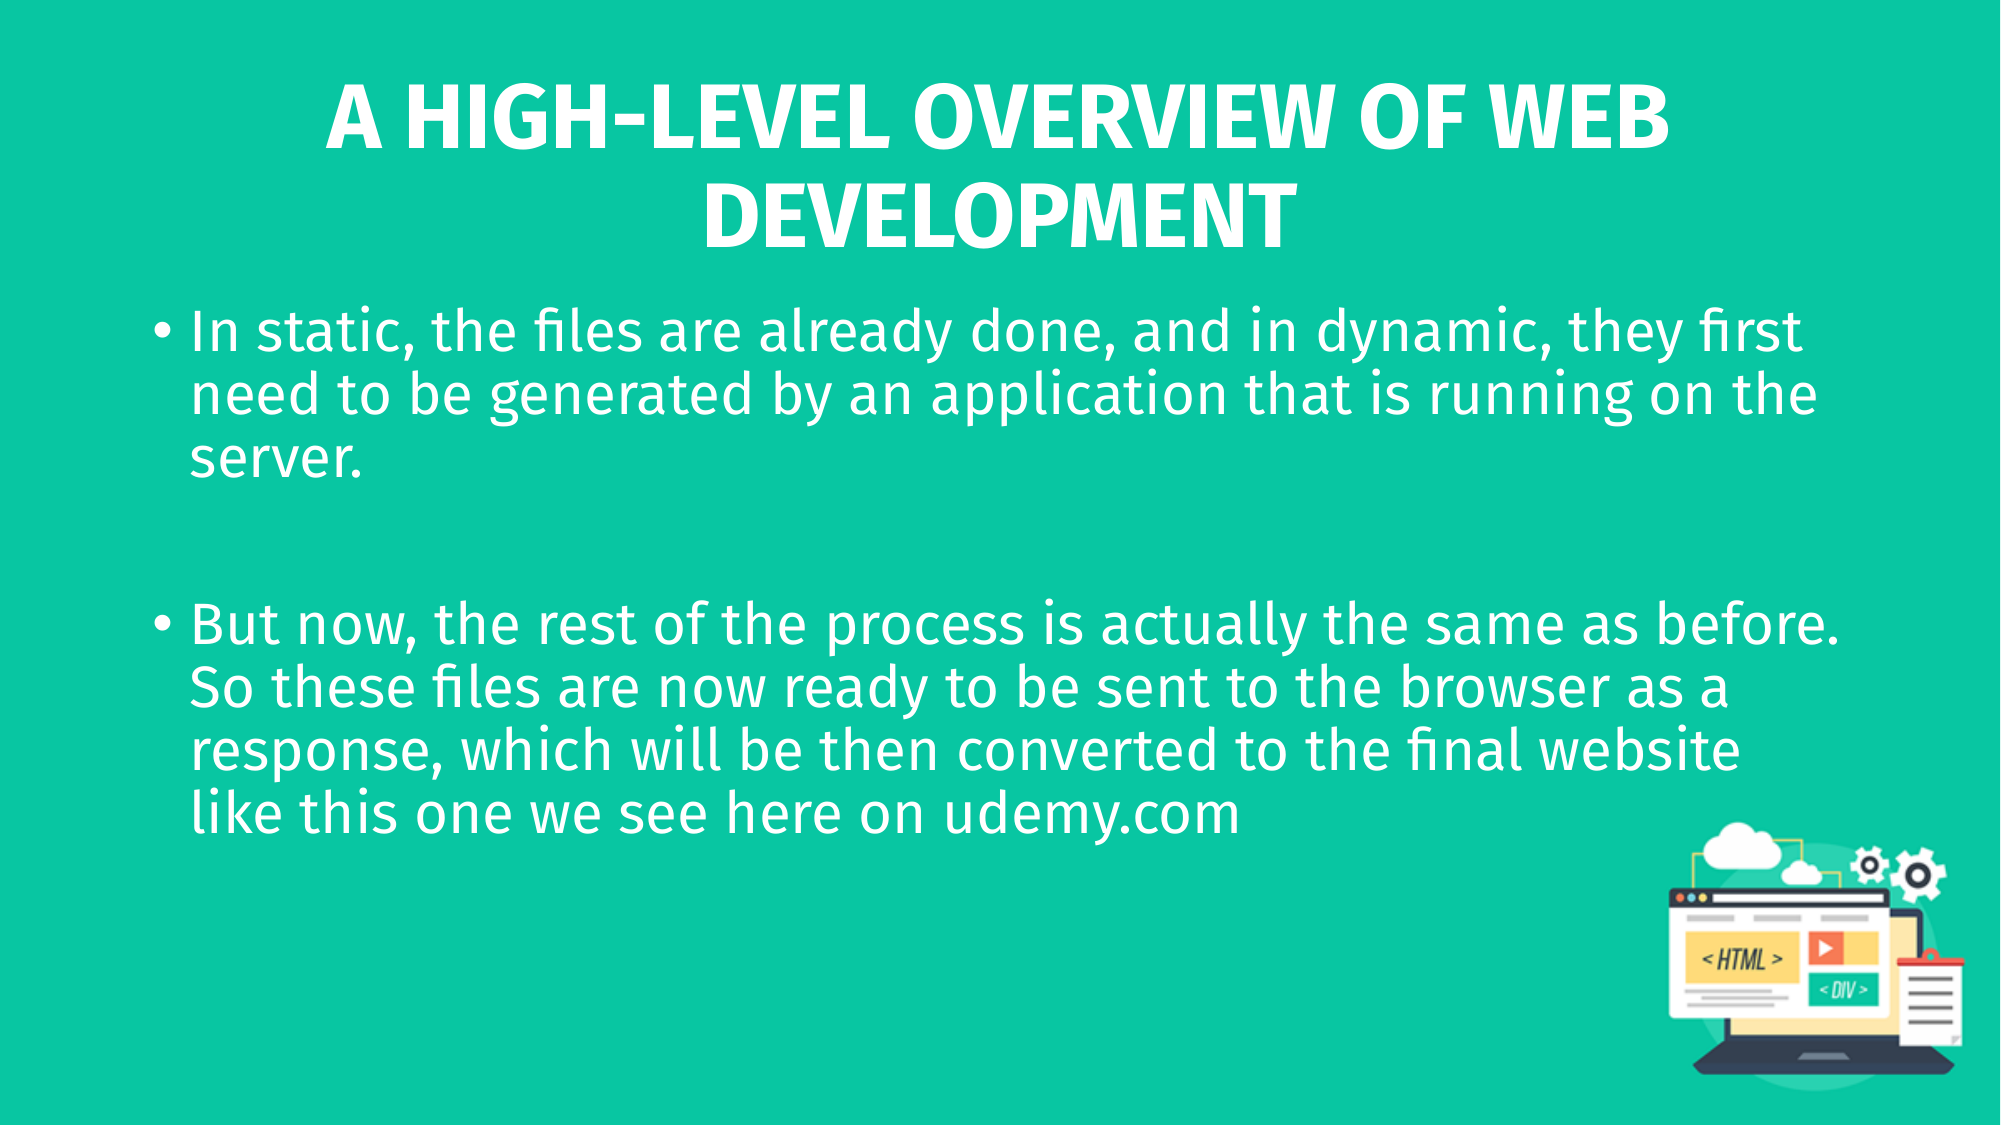

# A HIGH-LEVEL OVERVIEW OF WEB DEVELOPMENT
In static, the files are already done, and in dynamic, they first need to be generated by an application that is running on the server.

But now, the rest of the process is actually the same as before. So these files are now ready to be sent to the browser as a response, which will be then converted to the final website like this one we see here on udemy.com